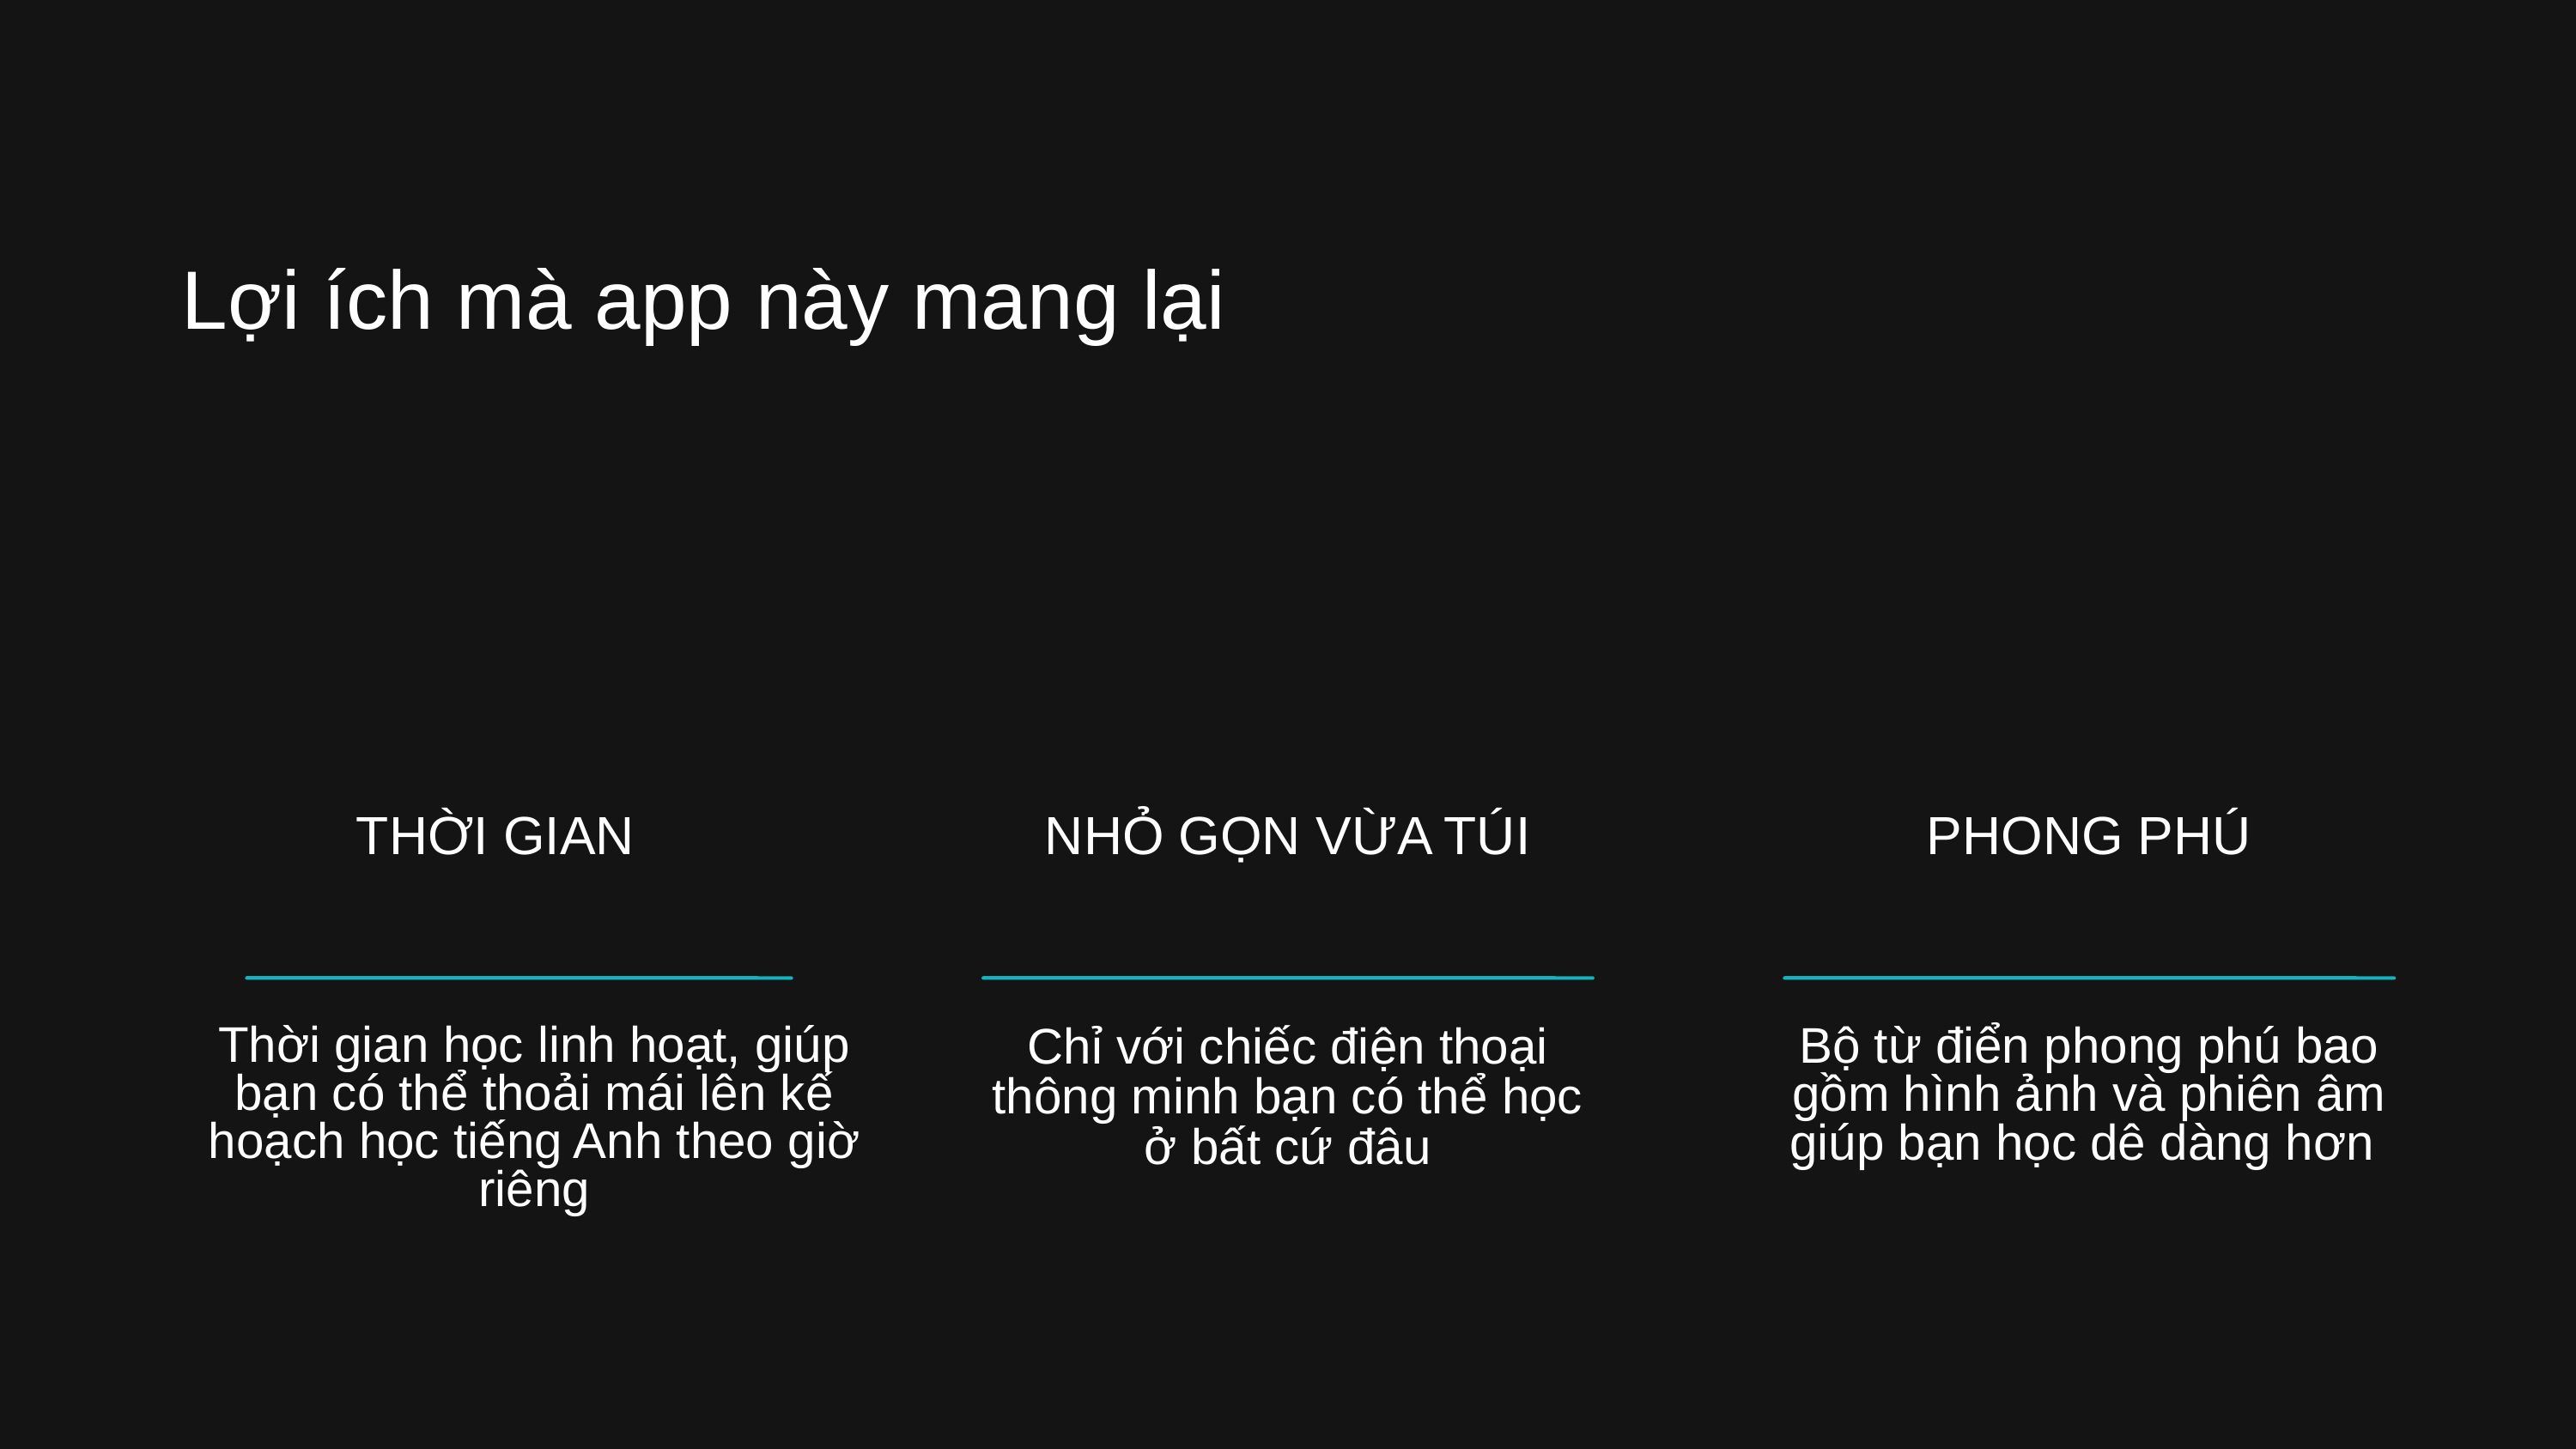

Lợi ích mà app này mang lại

THỜI GIAN

Thời gian học linh hoạt, giúp bạn có thể thoải mái lên kế hoạch học tiếng Anh theo giờ riêng
NHỎ GỌN VỪA TÚI

Chỉ với chiếc điện thoại thông minh bạn có thể học ở bất cứ đâu
PHONG PHÚ

Bộ từ điển phong phú bao gồm hình ảnh và phiên âm giúp bạn học dê dàng hơn